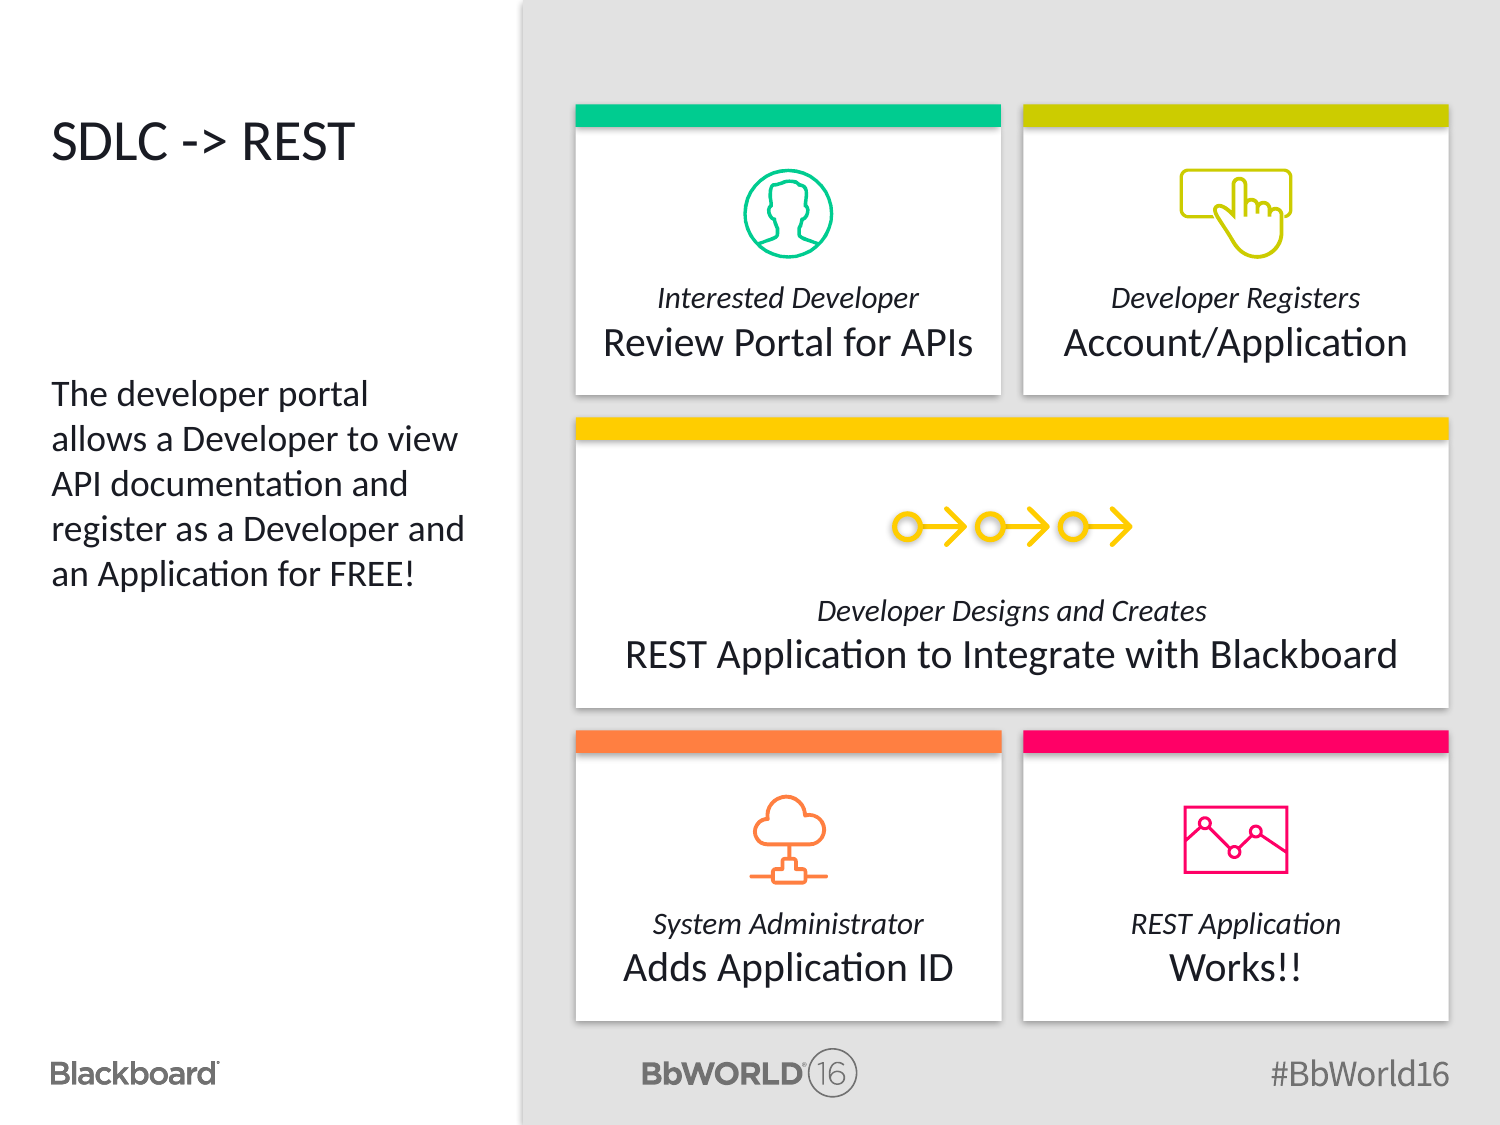

Interested Developer
Review Portal for APIs

Developer Registers
Account/Application

# SDLC -> REST
The developer portal allows a Developer to view API documentation and register as a Developer and an Application for FREE!

Developer Designs and Creates
REST Application to Integrate with Blackboard

System Administrator
Adds Application ID

REST Application
Works!!